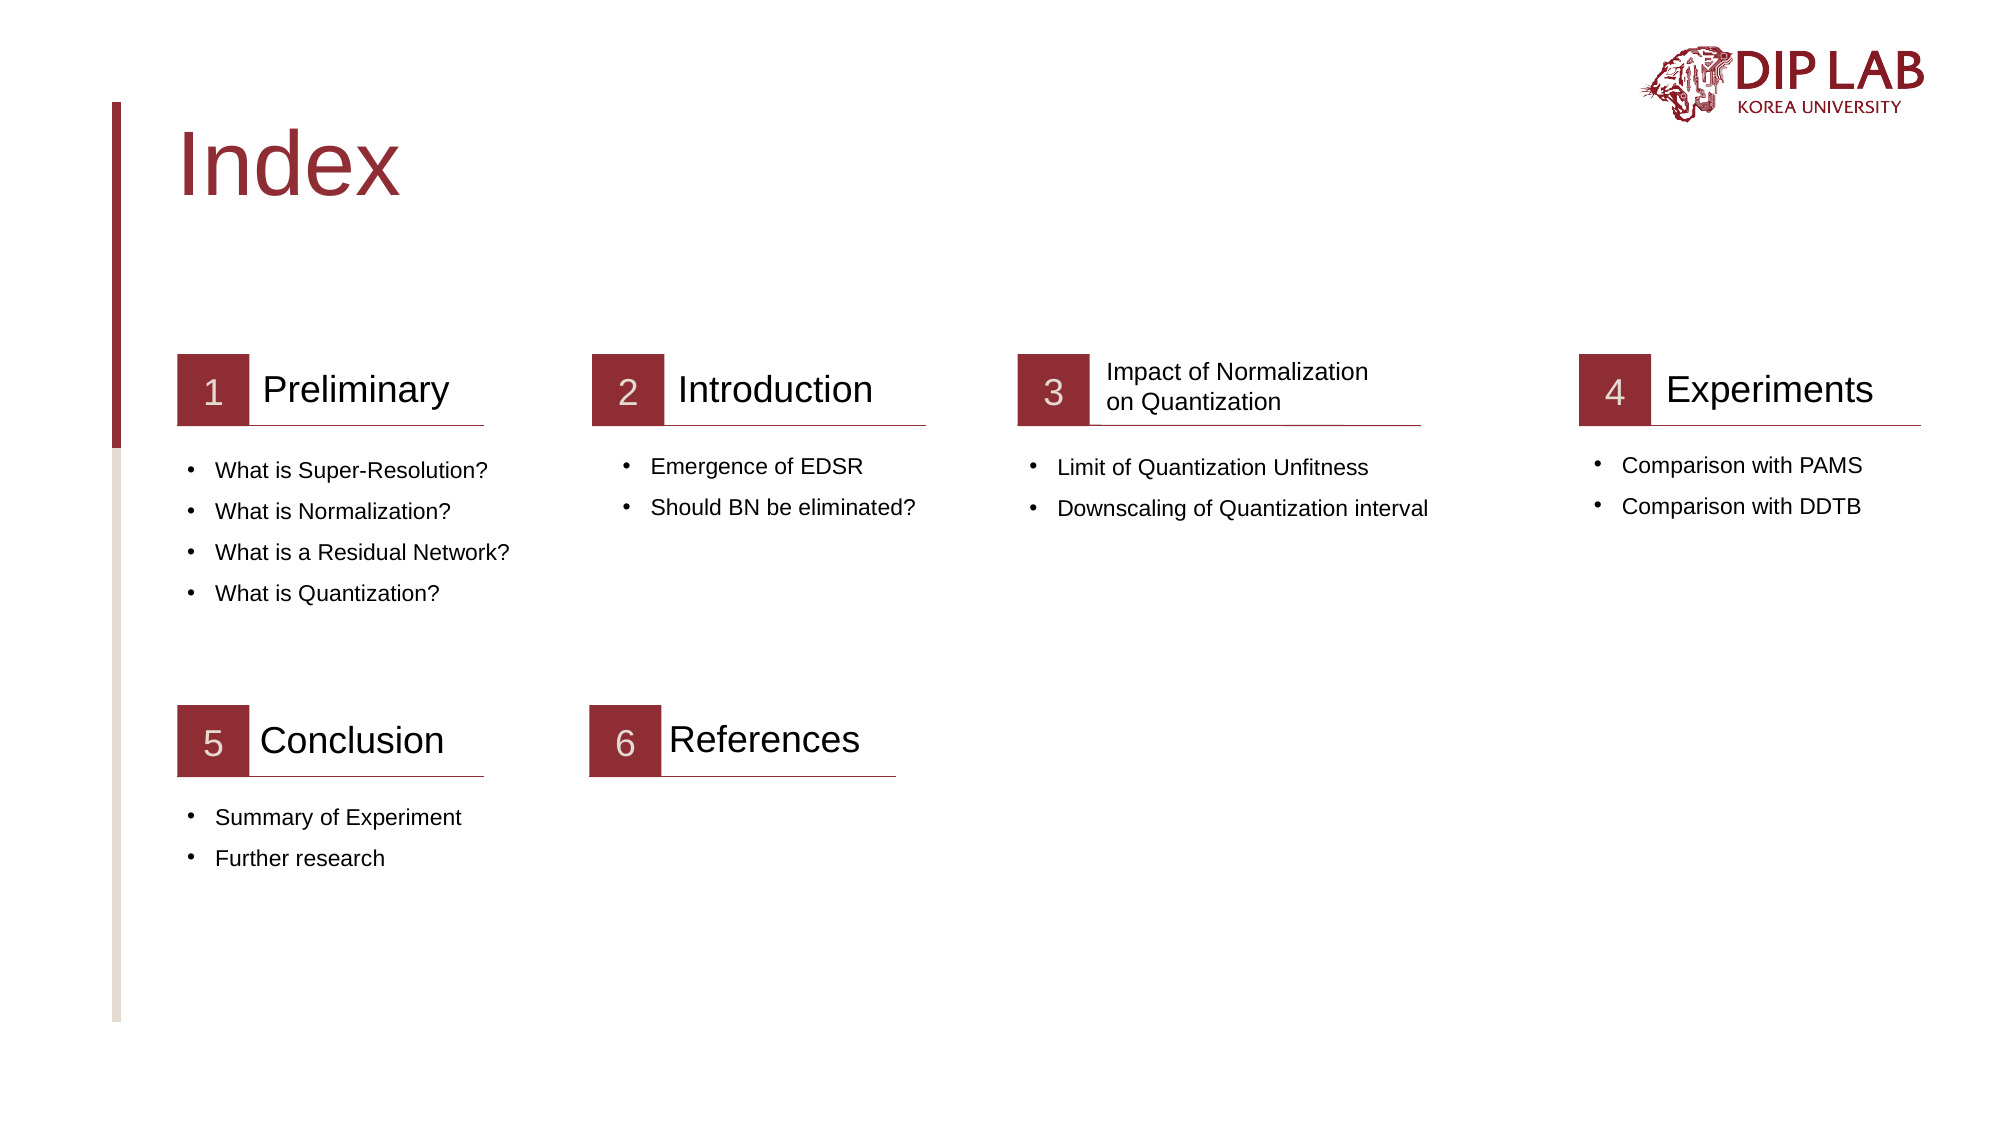

Index
Impact of Normalization
on Quantization
1
2
3
4
Introduction
Experiments
Preliminary
Comparison with PAMS
Comparison with DDTB
Emergence of EDSR
Should BN be eliminated?

Limit of Quantization Unfitness
Downscaling of Quantization interval

What is Super-Resolution?
What is Normalization?
What is a Residual Network?
What is Quantization?
5
6
References
Conclusion
Summary of Experiment
Further research